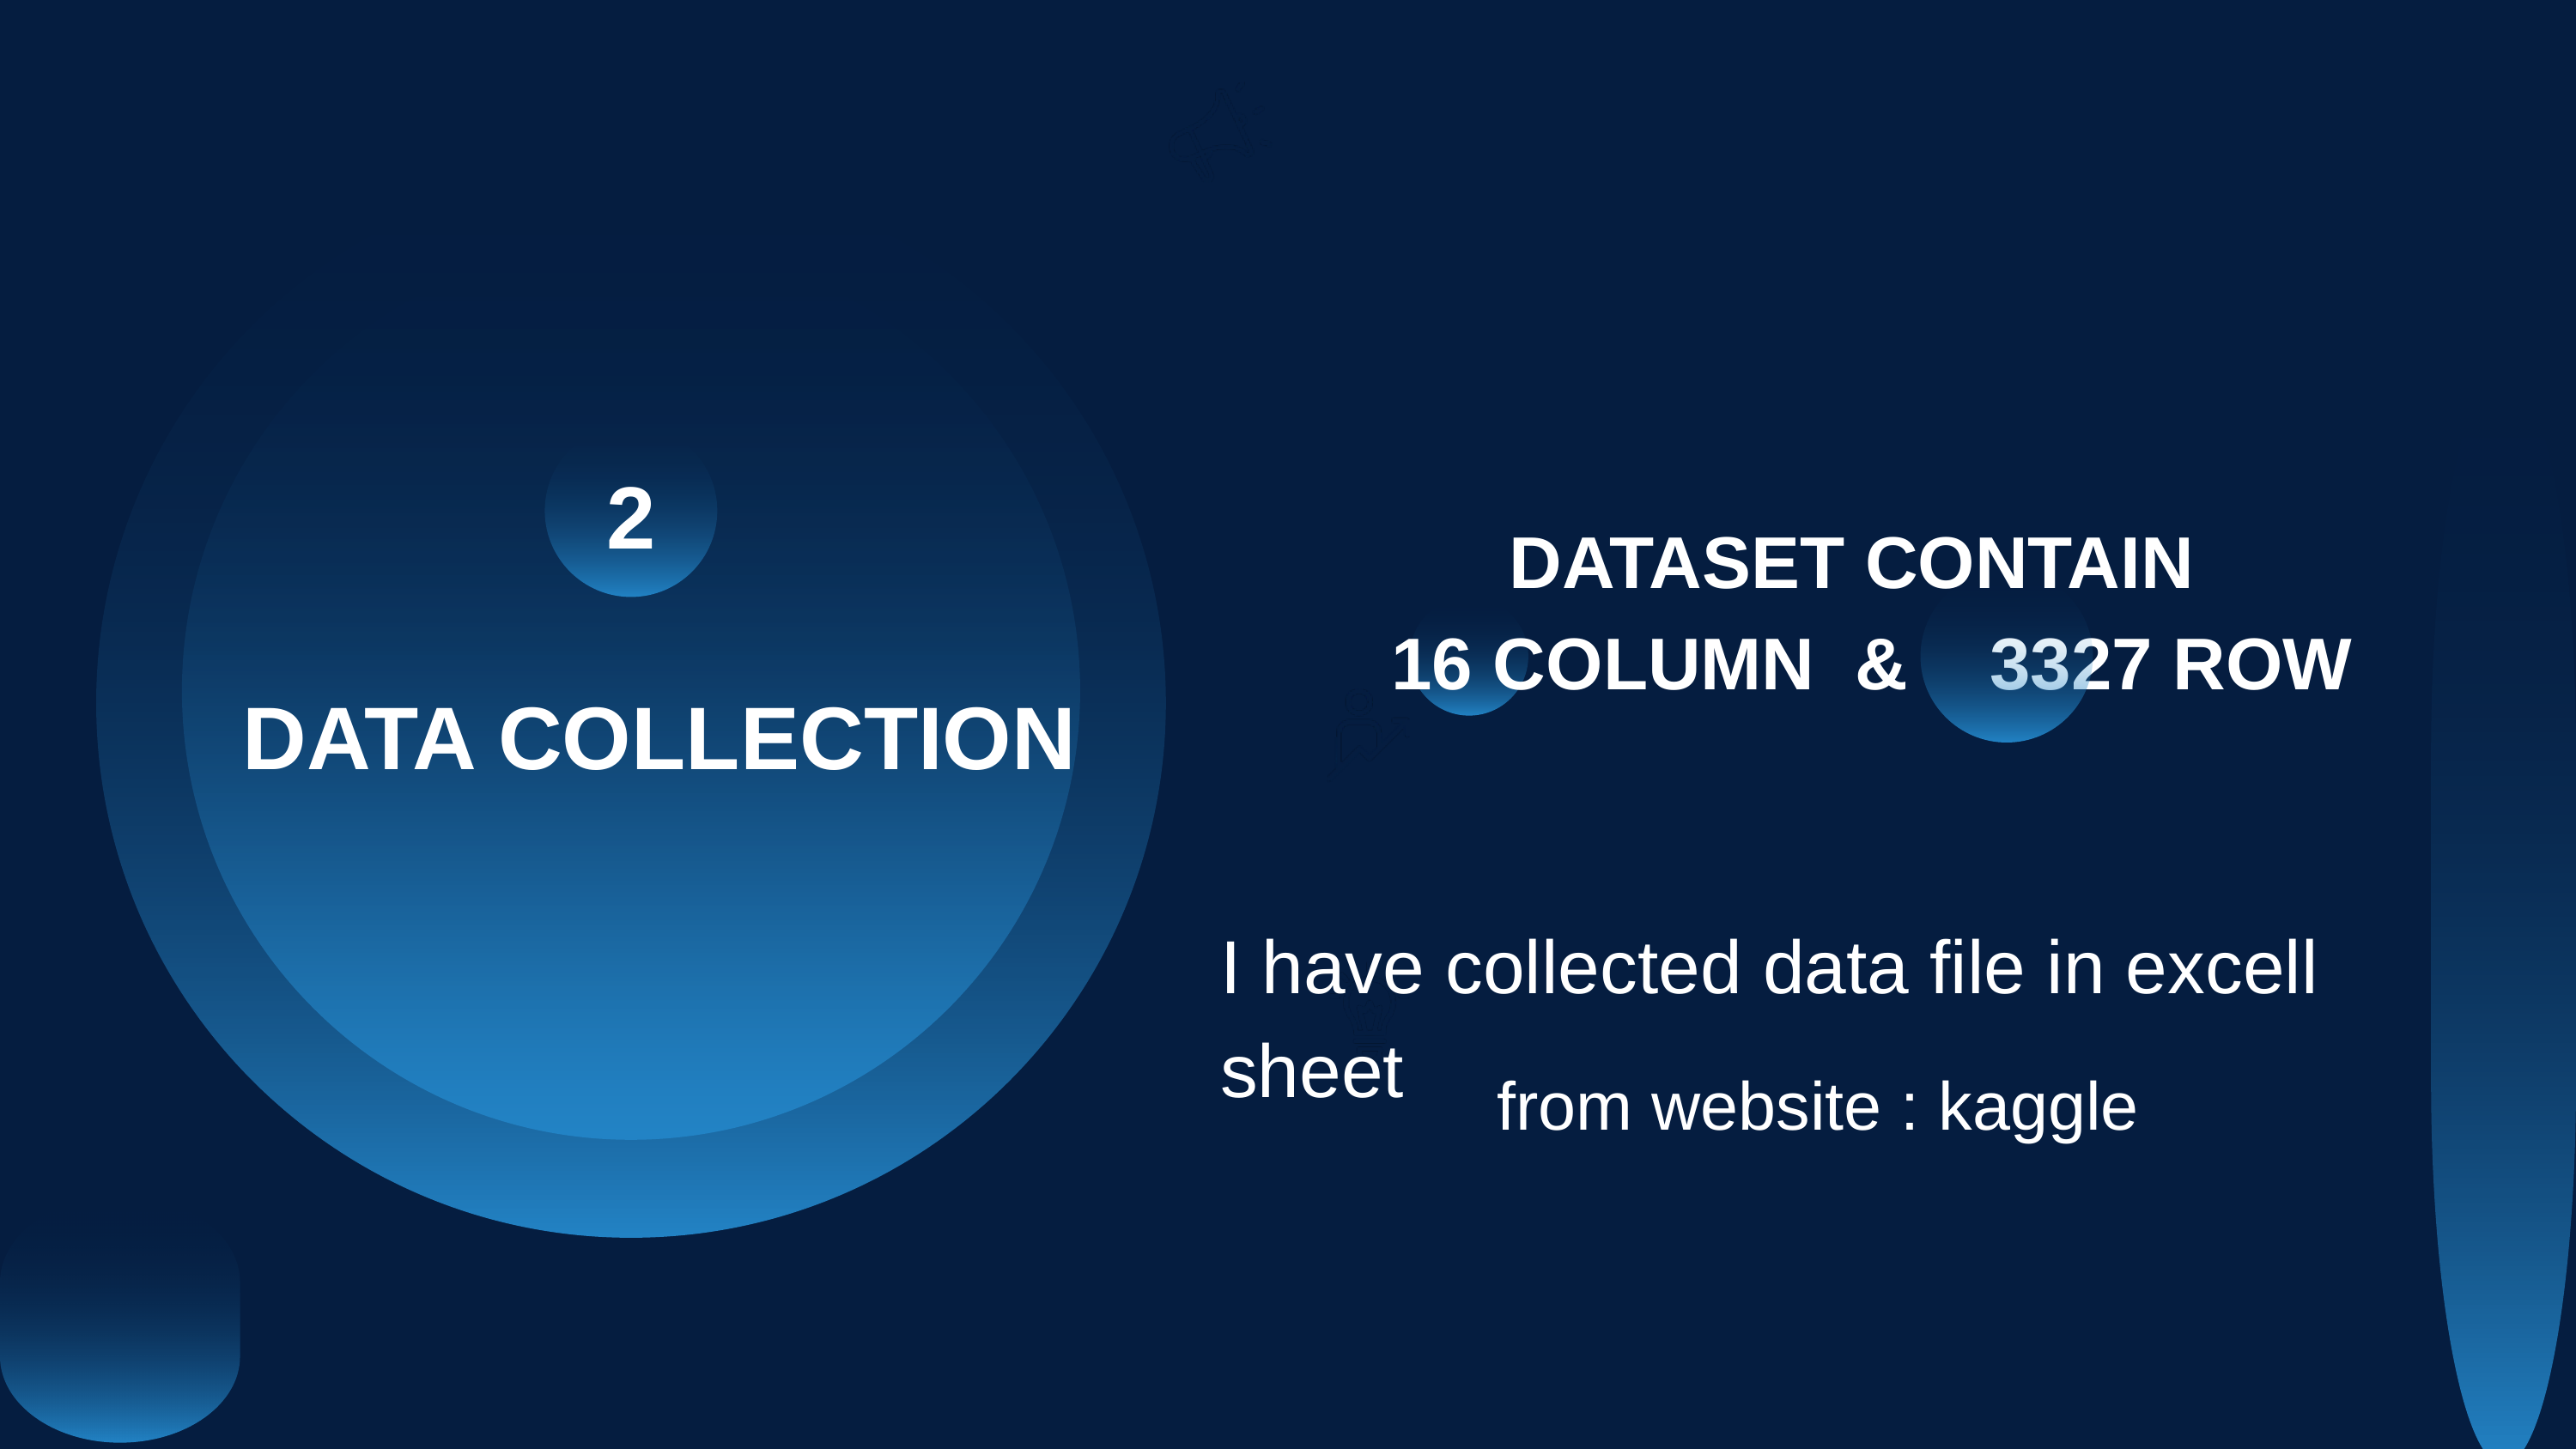

2
DATASET CONTAIN
 16 COLUMN  &    3327 ROW

DATA COLLECTION

I have collected data file in excell  sheet

from website : kaggle